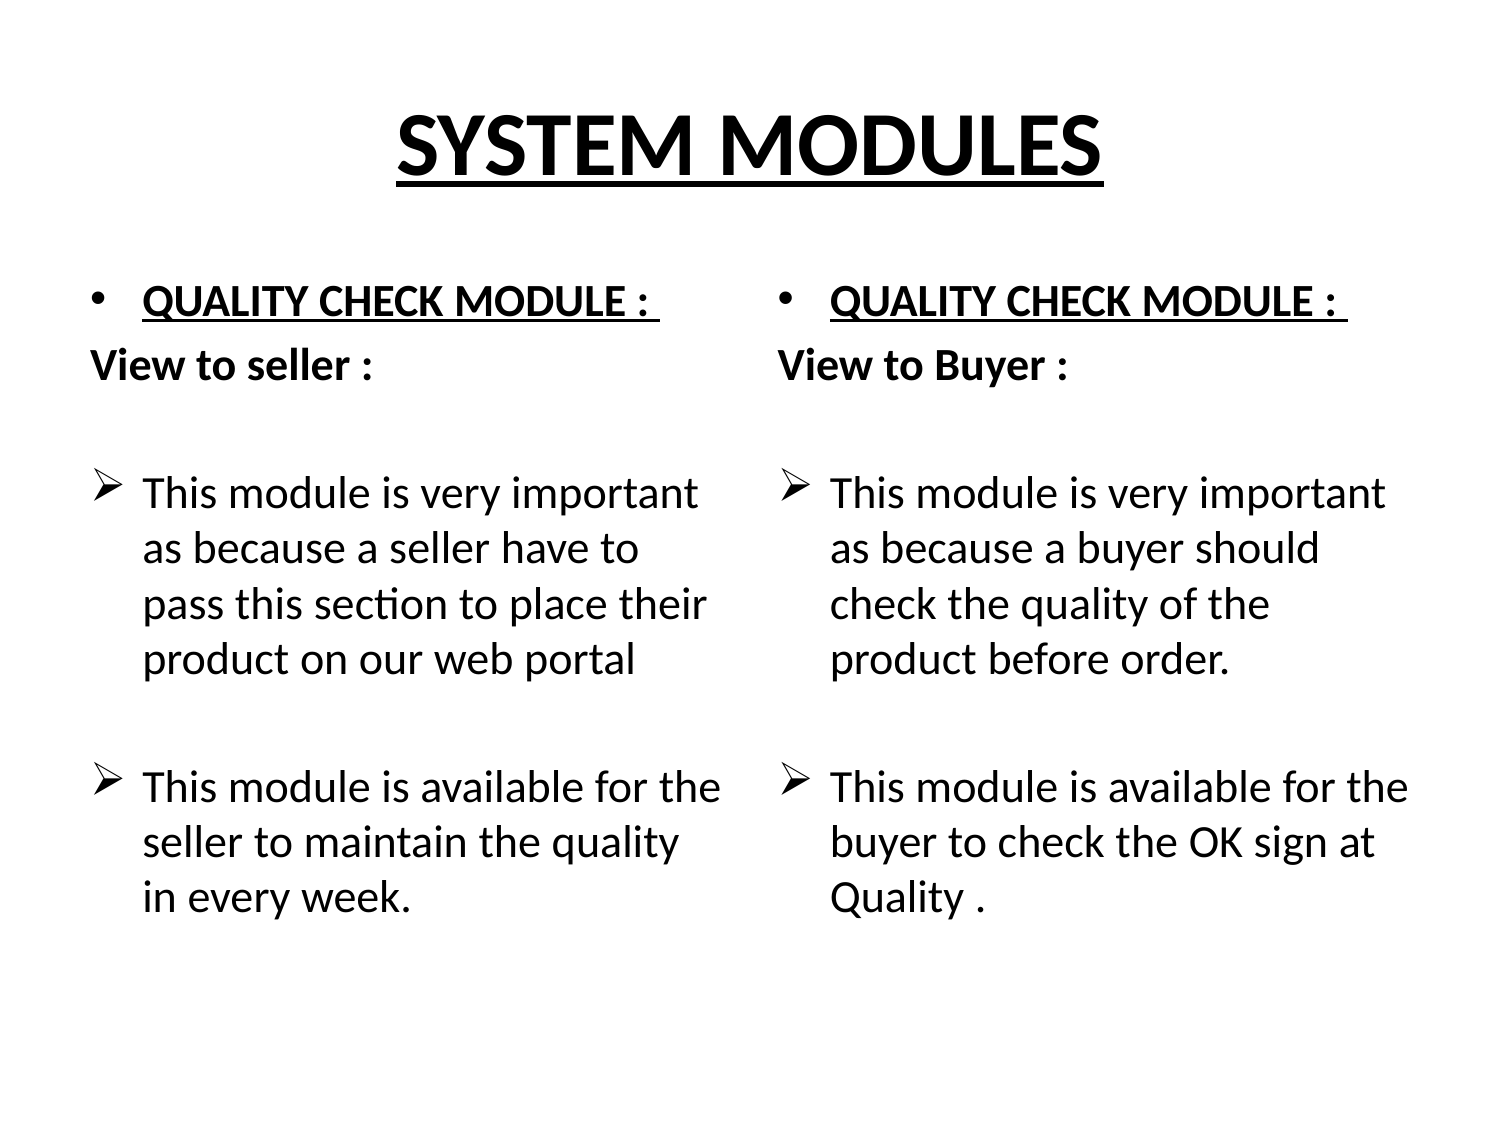

# SYSTEM MODULES
QUALITY CHECK MODULE :
View to seller :

This module is very important as because a seller have to pass this section to place their product on our web portal

This module is available for the seller to maintain the quality in every week.

QUALITY CHECK MODULE :
View to Buyer :

This module is very important as because a buyer should check the quality of the product before order.

This module is available for the buyer to check the OK sign at Quality .